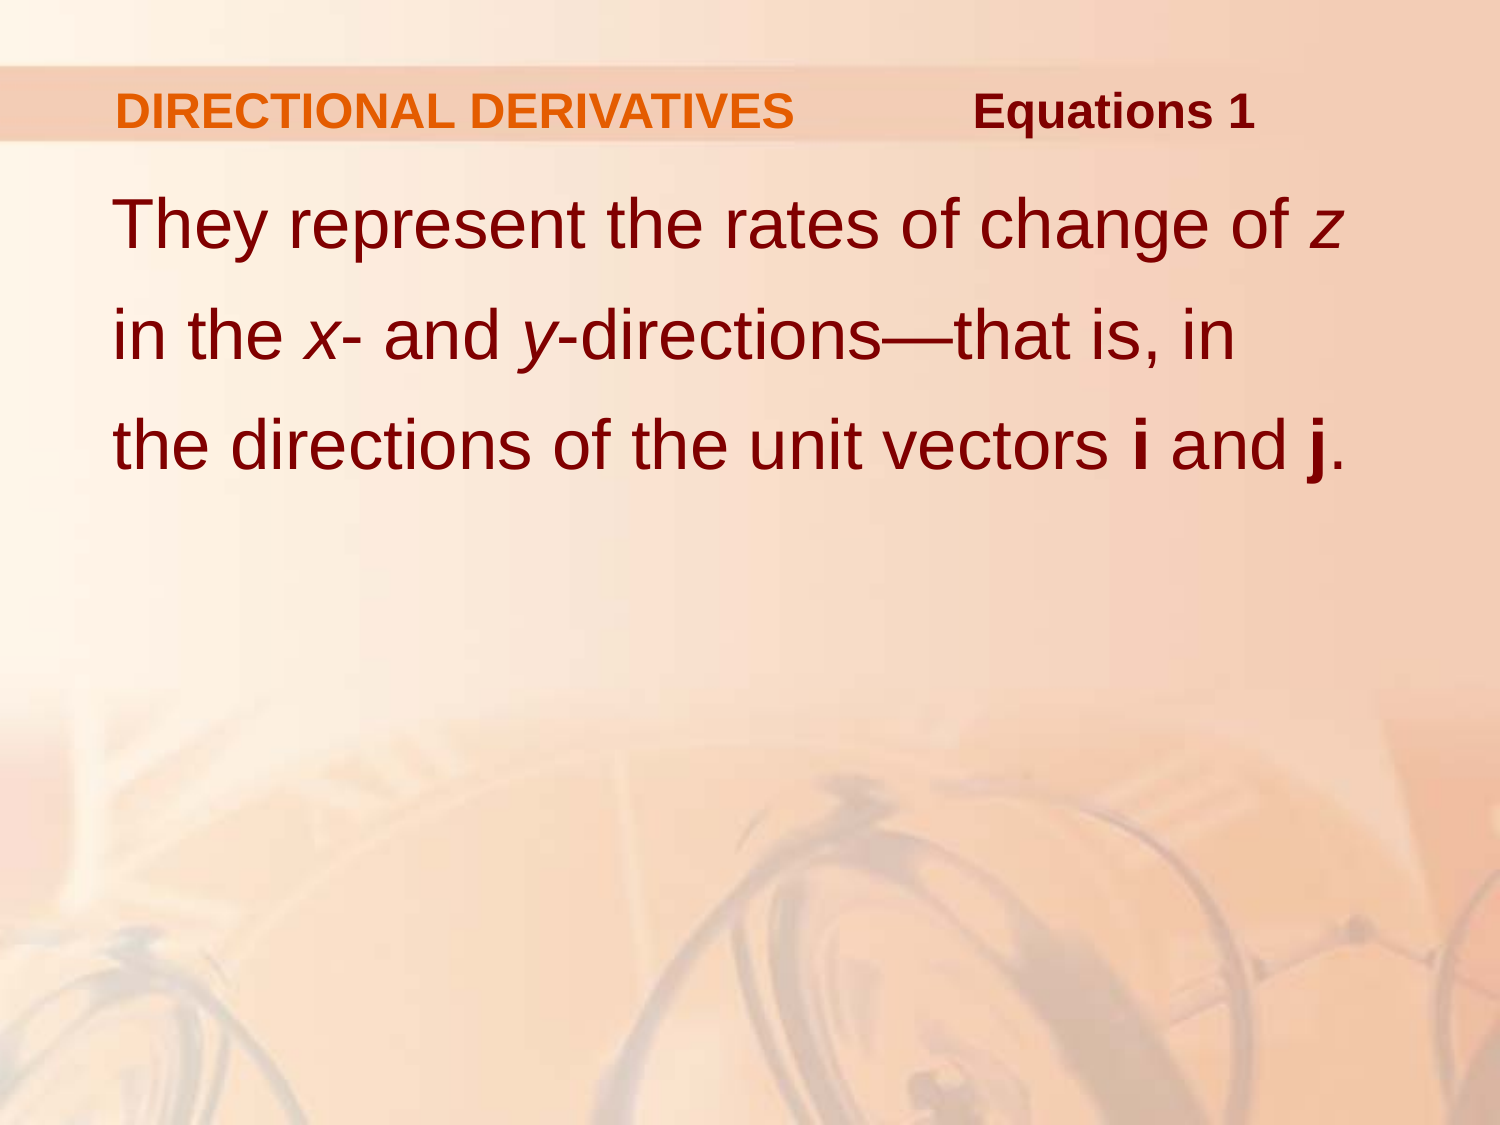

# DIRECTIONAL DERIVATIVES
Equations 1
They represent the rates of change of z
in the x- and y-directions—that is, in
the directions of the unit vectors i and j.